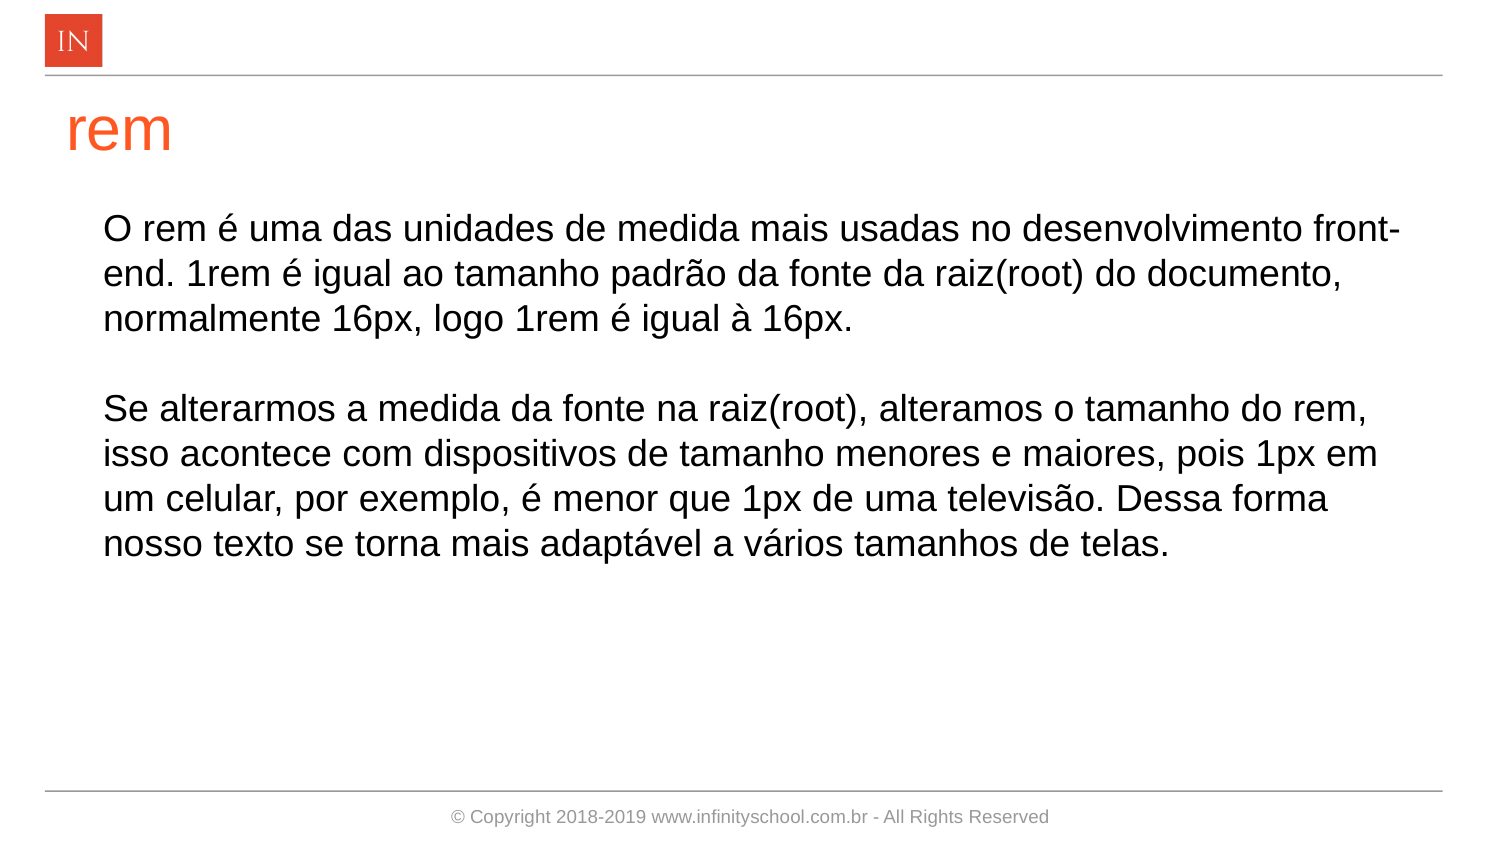

# rem

O rem é uma das unidades de medida mais usadas no desenvolvimento front-end. 1rem é igual ao tamanho padrão da fonte da raiz(root) do documento, normalmente 16px, logo 1rem é igual à 16px.

Se alterarmos a medida da fonte na raiz(root), alteramos o tamanho do rem, isso acontece com dispositivos de tamanho menores e maiores, pois 1px em um celular, por exemplo, é menor que 1px de uma televisão. Dessa forma nosso texto se torna mais adaptável a vários tamanhos de telas.